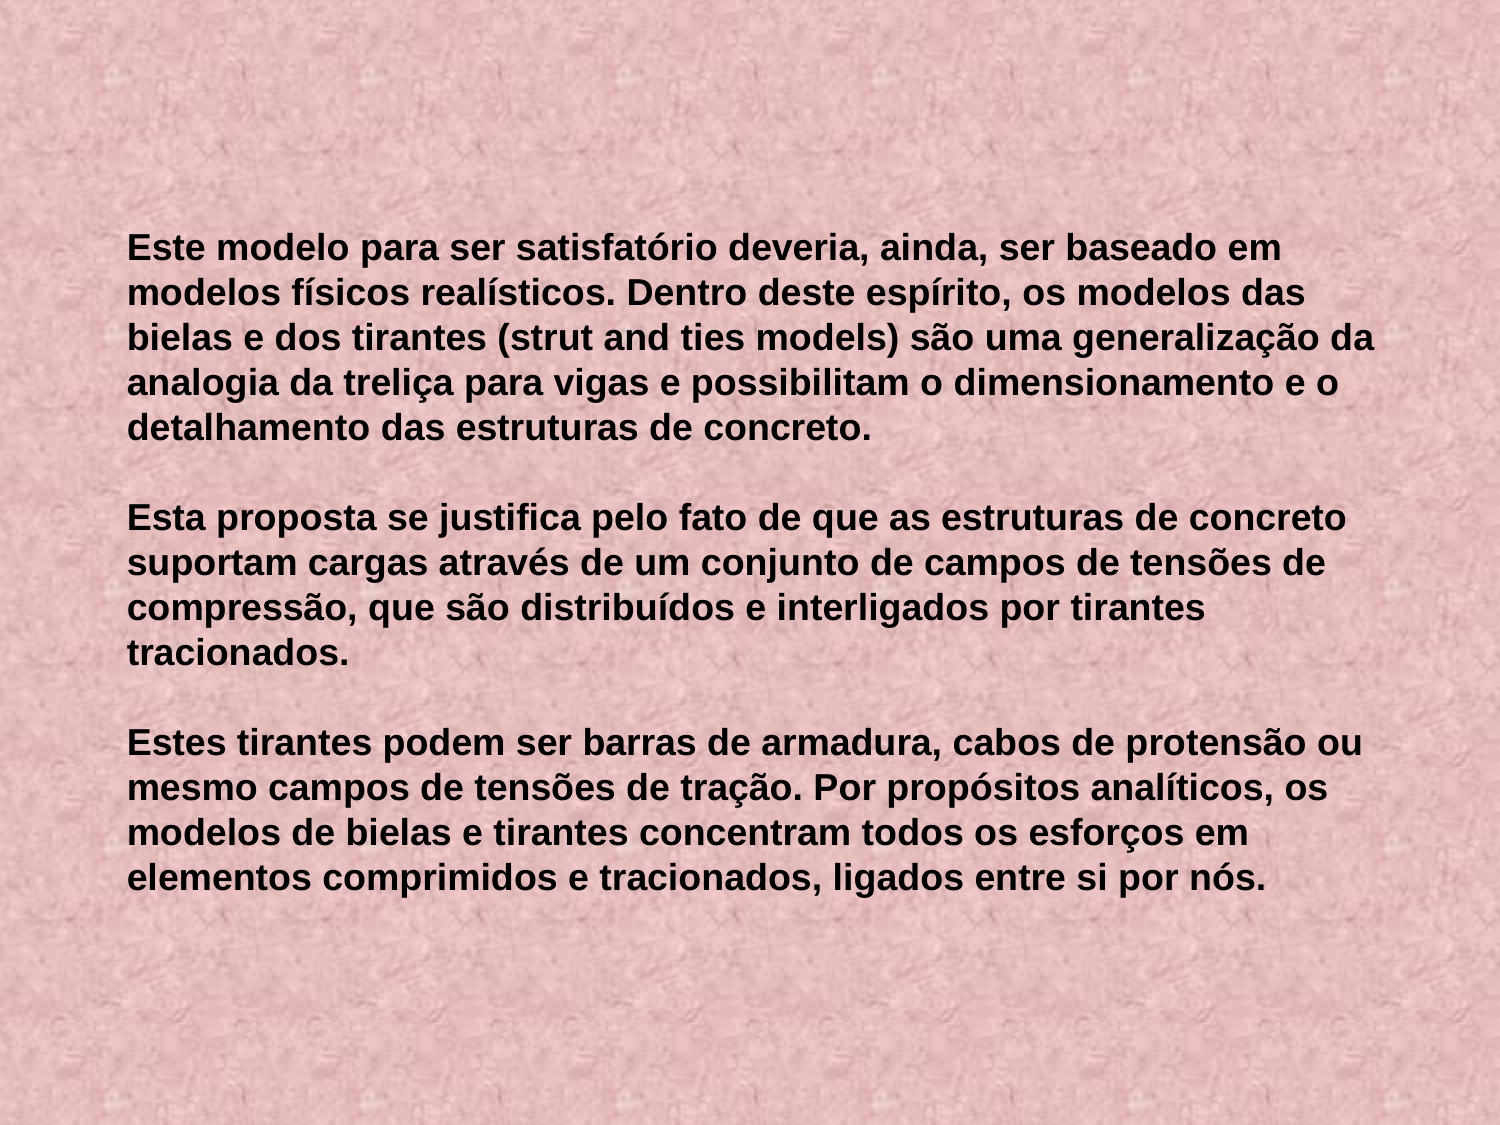

Este modelo para ser satisfatório deveria, ainda, ser baseado em modelos físicos realísticos. Dentro deste espírito, os modelos das bielas e dos tirantes (strut and ties models) são uma generalização da analogia da treliça para vigas e possibilitam o dimensionamento e o detalhamento das estruturas de concreto.

Esta proposta se justifica pelo fato de que as estruturas de concreto suportam cargas através de um conjunto de campos de tensões de compressão, que são distribuídos e interligados por tirantes tracionados.

Estes tirantes podem ser barras de armadura, cabos de protensão ou mesmo campos de tensões de tração. Por propósitos analíticos, os modelos de bielas e tirantes concentram todos os esforços em elementos comprimidos e tracionados, ligados entre si por nós.